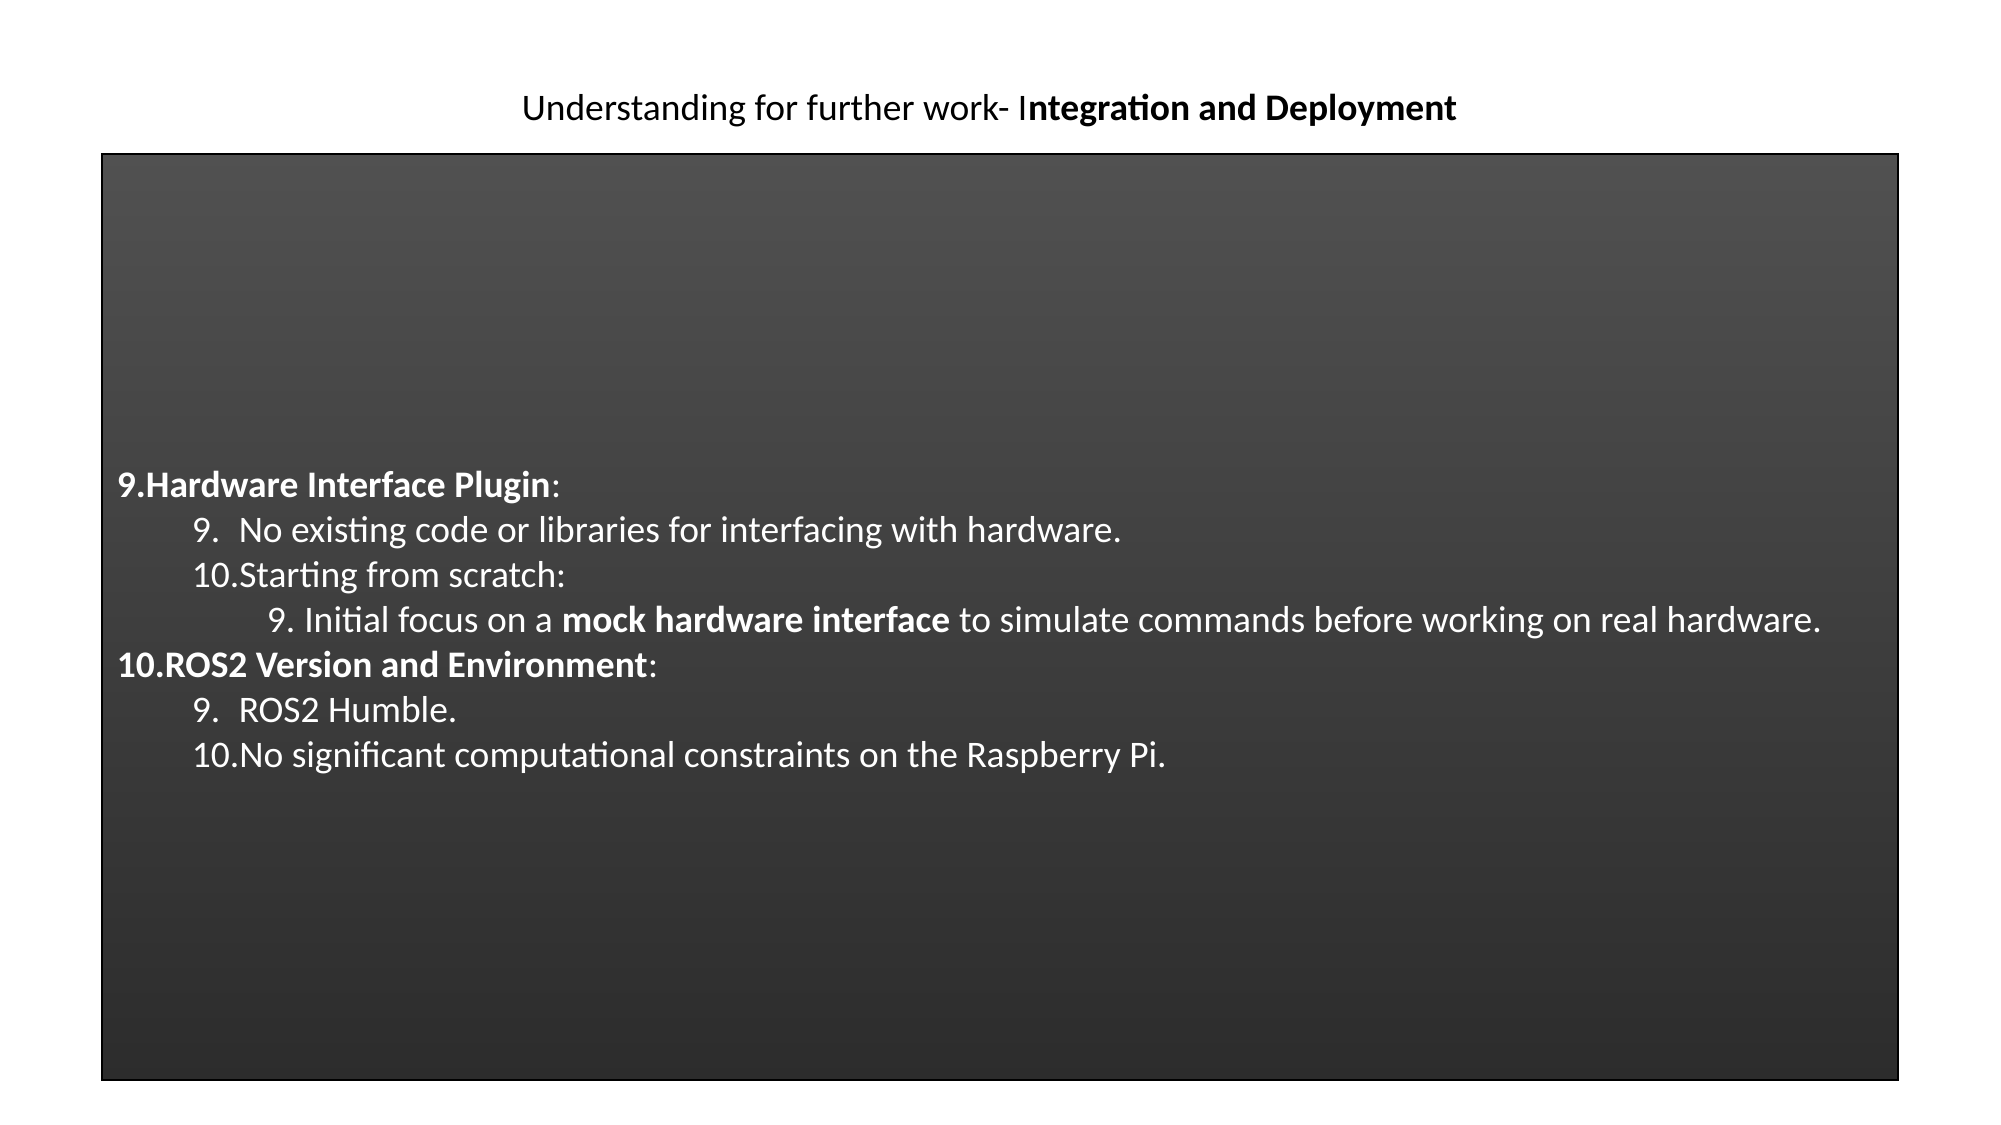

Understanding for further work- Integration and Deployment

Hardware Interface Plugin:
No existing code or libraries for interfacing with hardware.
Starting from scratch:
Initial focus on a mock hardware interface to simulate commands before working on real hardware.
ROS2 Version and Environment:
ROS2 Humble.
No significant computational constraints on the Raspberry Pi.